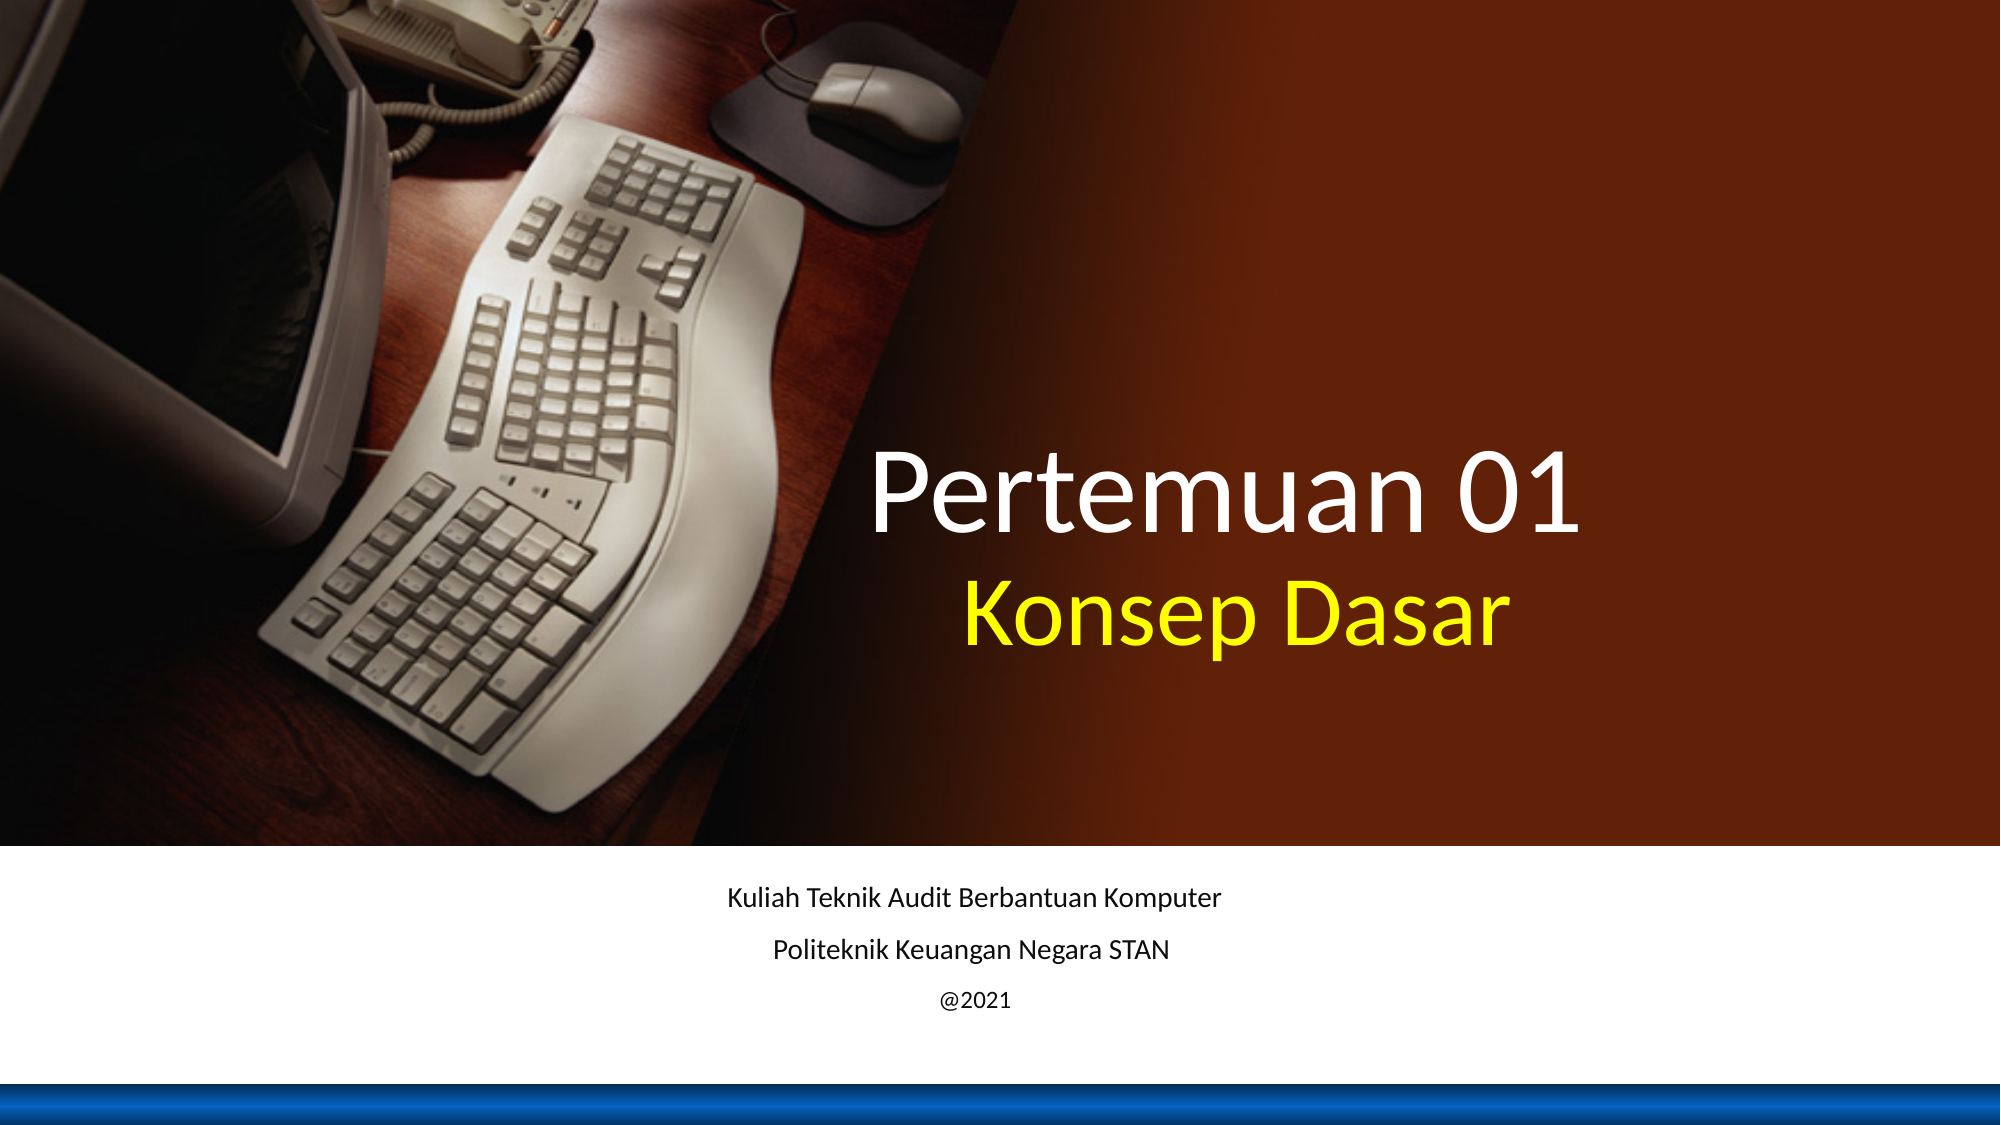

# Pertemuan 01  Konsep Dasar
Kuliah Teknik Audit Berbantuan Komputer
Politeknik Keuangan Negara STAN
@2021